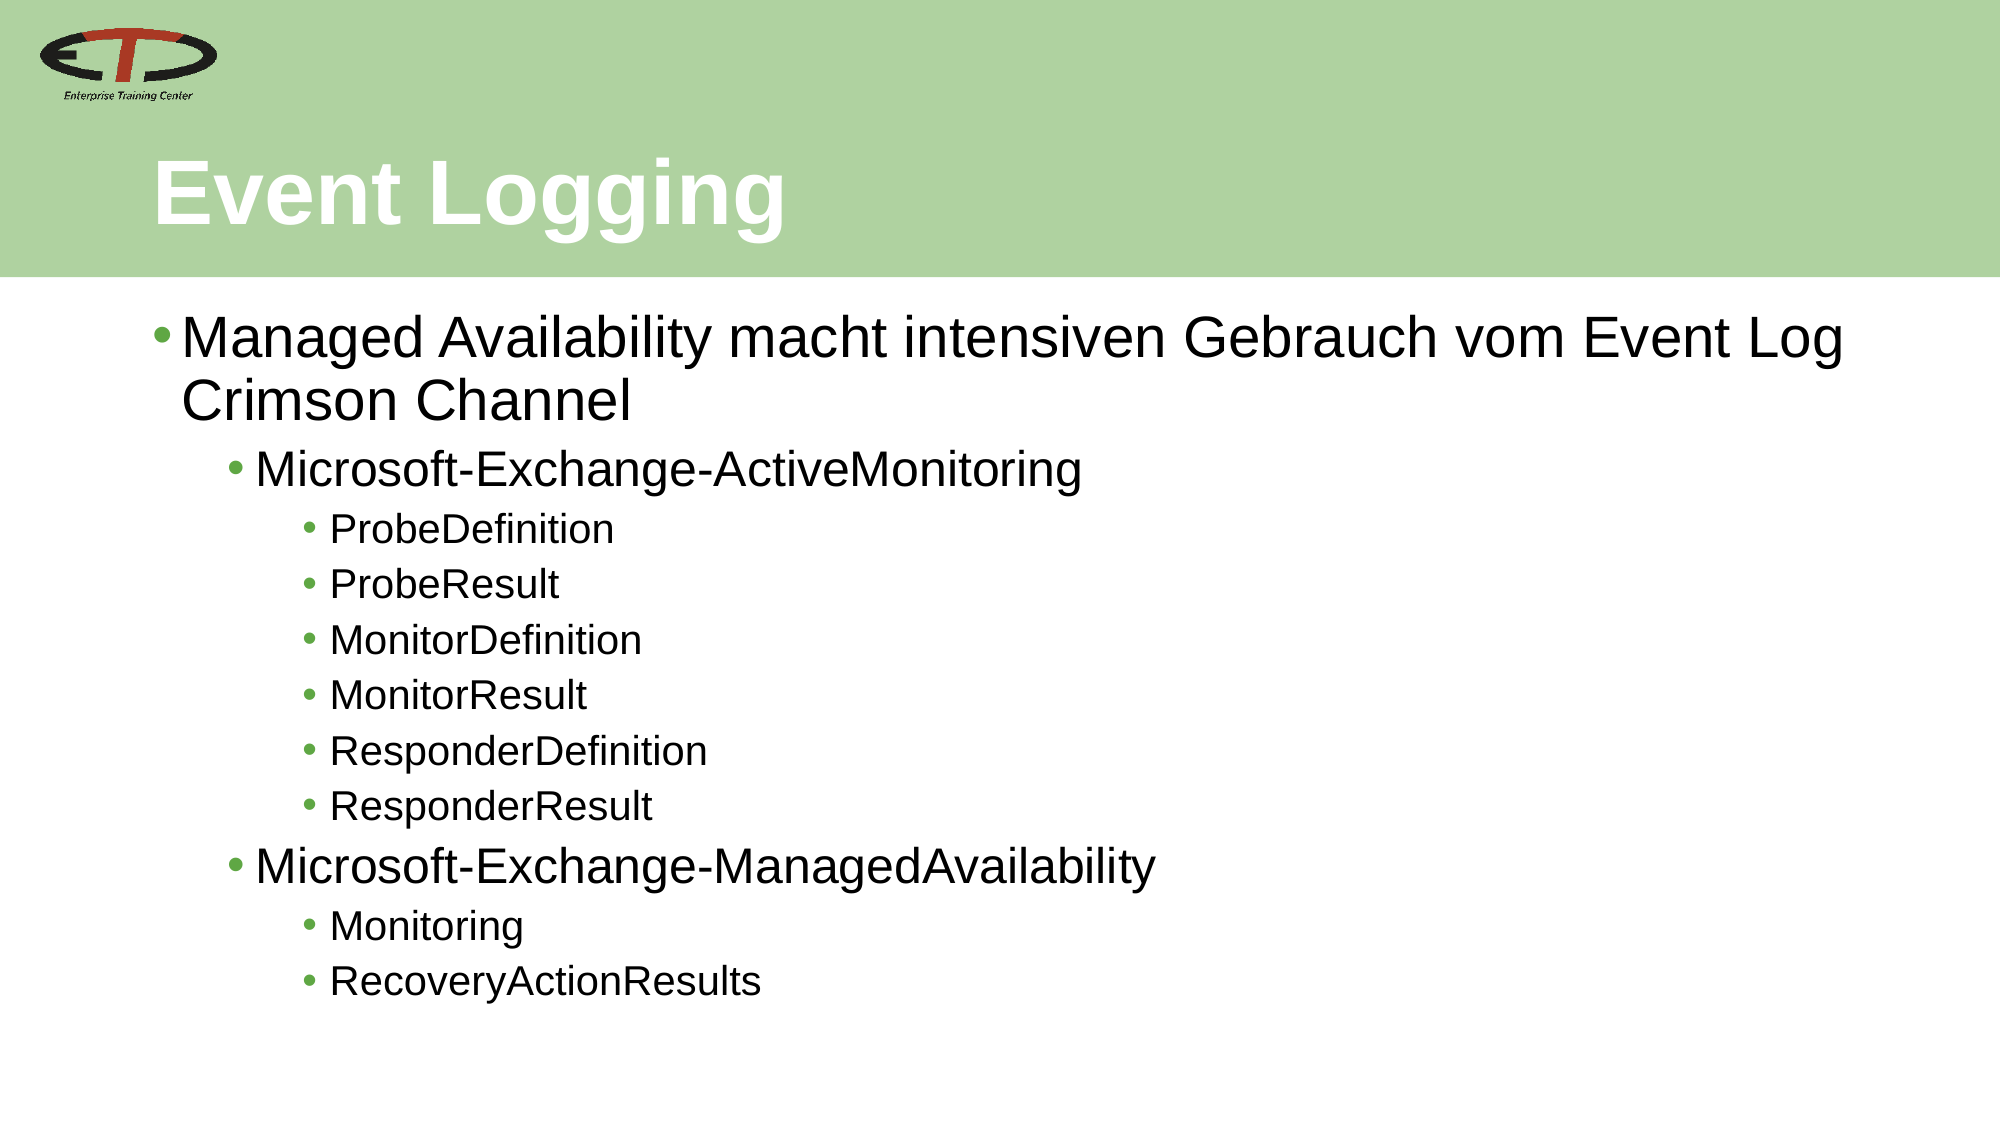

# Event Logging
Managed Availability macht intensiven Gebrauch vom Event Log Crimson Channel
Microsoft-Exchange-ActiveMonitoring
ProbeDefinition
ProbeResult
MonitorDefinition
MonitorResult
ResponderDefinition
ResponderResult
Microsoft-Exchange-ManagedAvailability
Monitoring
RecoveryActionResults